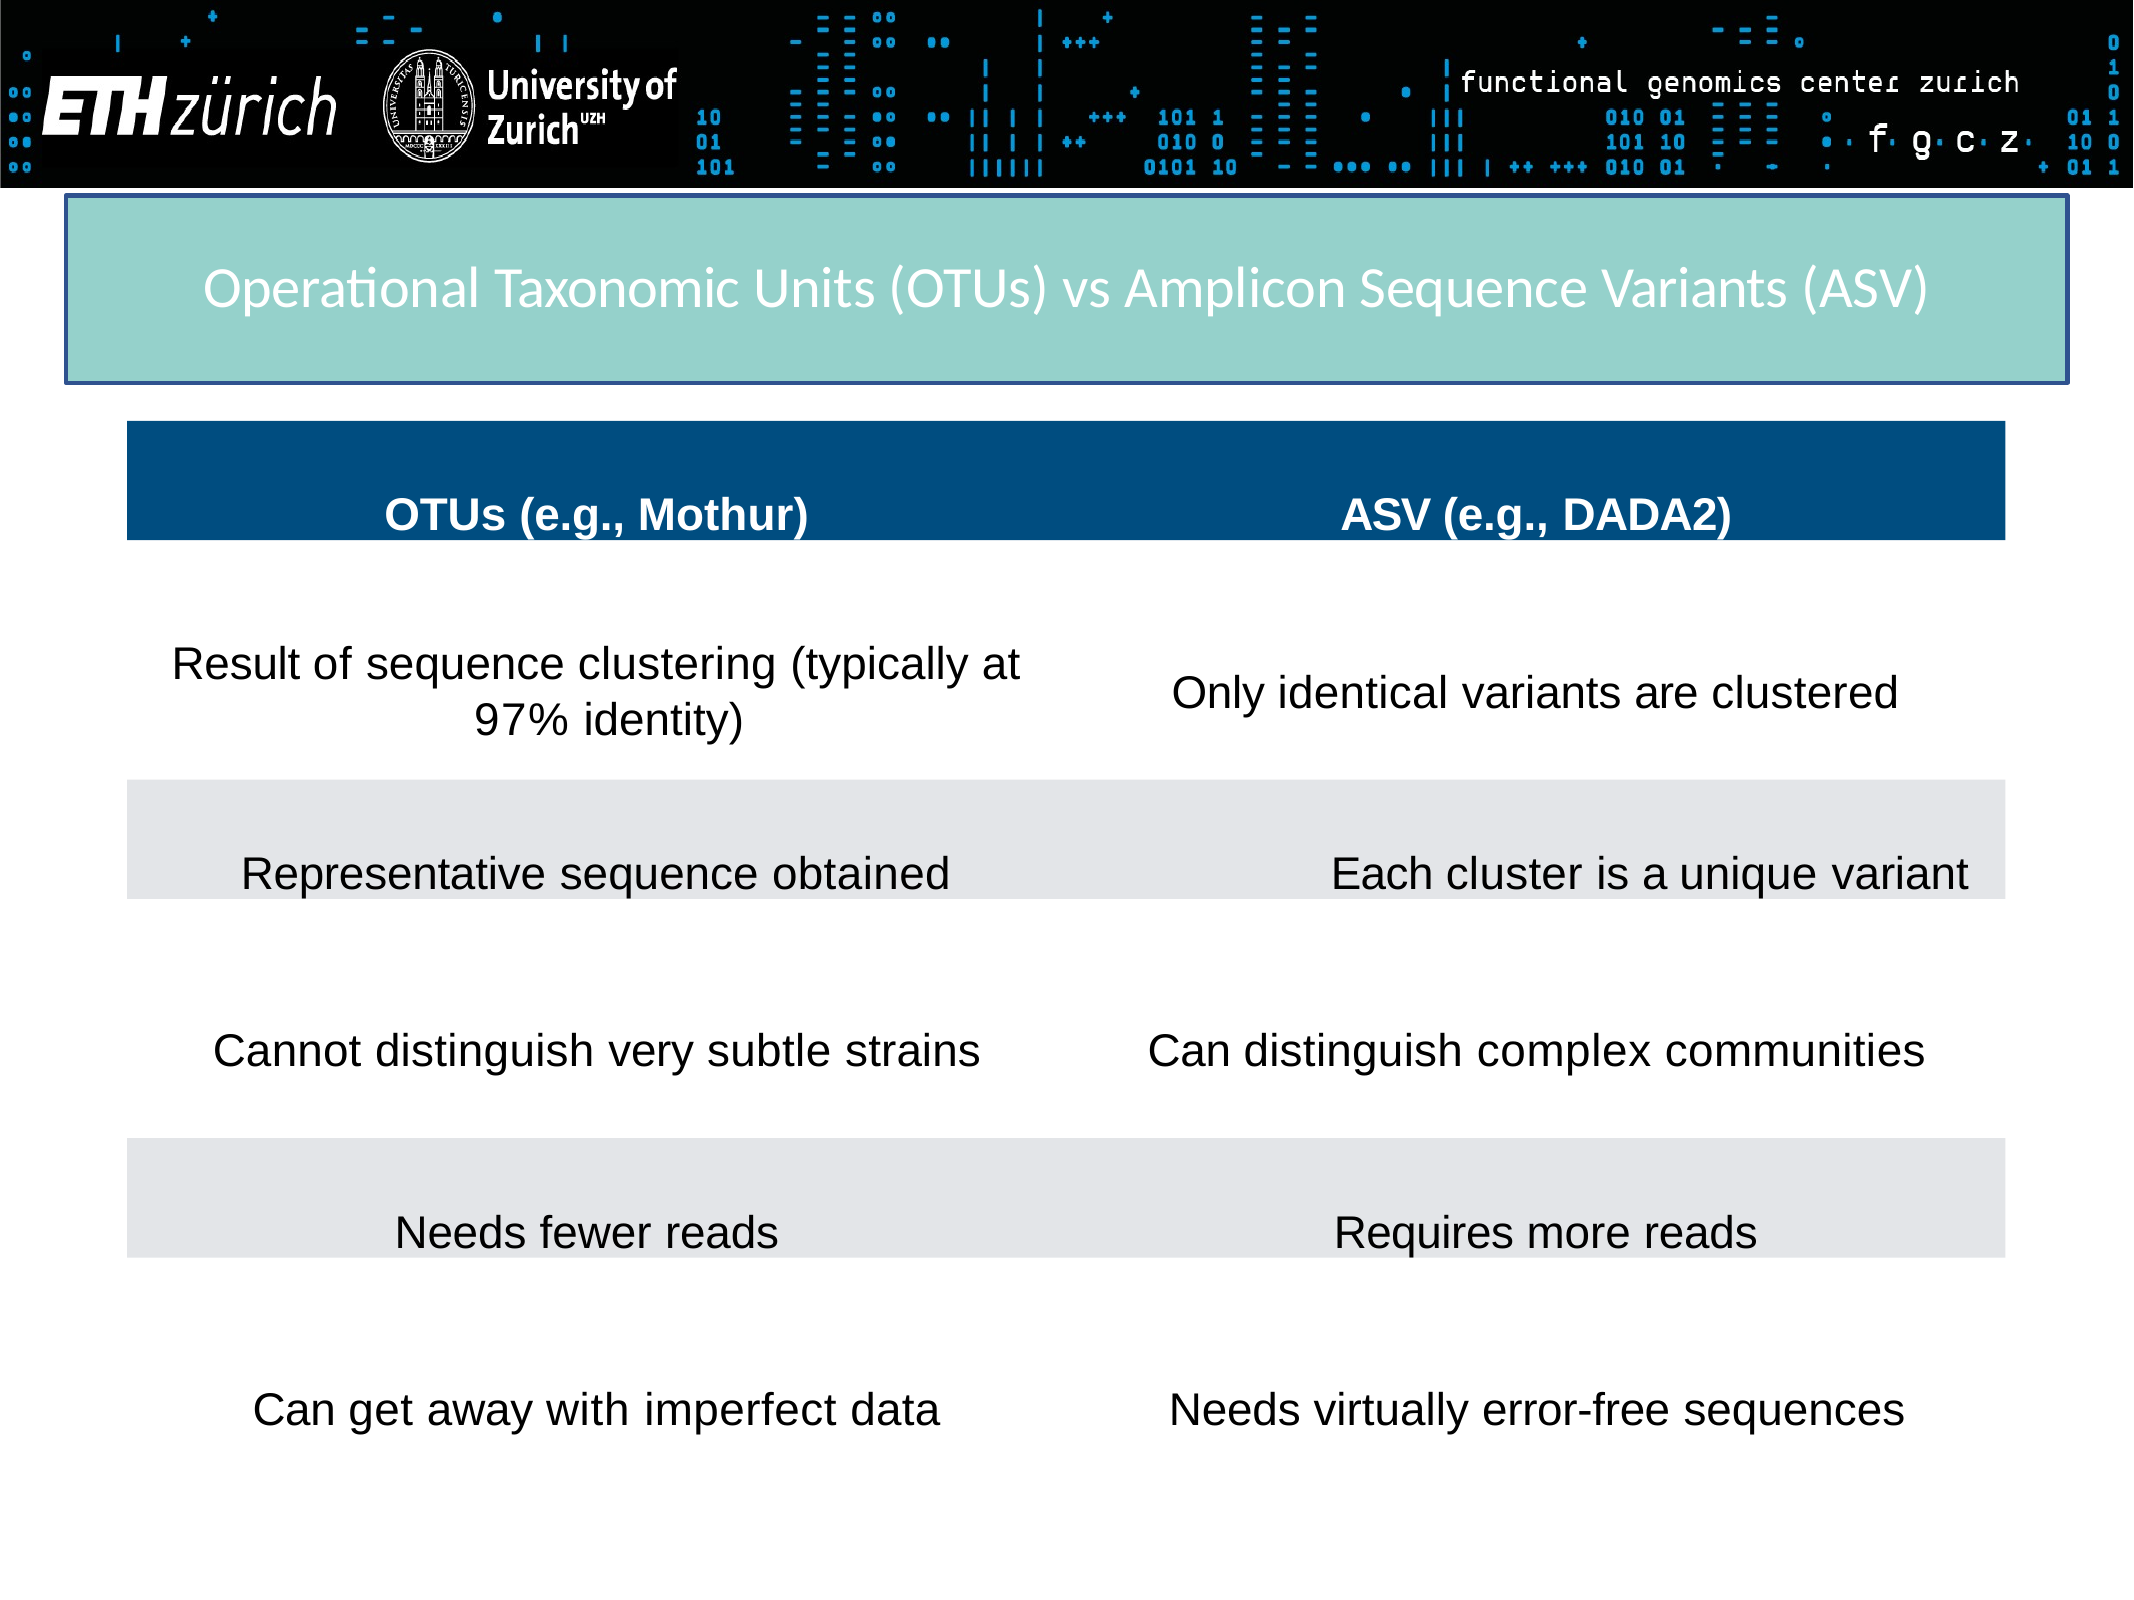

Operational Taxonomic Units (OTUs) vs Amplicon Sequence Variants (ASV)

OTUs (e.g., Mothur)	ASV (e.g., DADA2)
Result of sequence clustering (typically at  97% identity)
Only identical variants are clustered

Representative sequence obtained	Each cluster is a unique variant
Cannot distinguish very subtle strains	Can distinguish complex communities

Needs fewer reads	Requires more reads
Can get away with imperfect data	Needs virtually error-free sequences